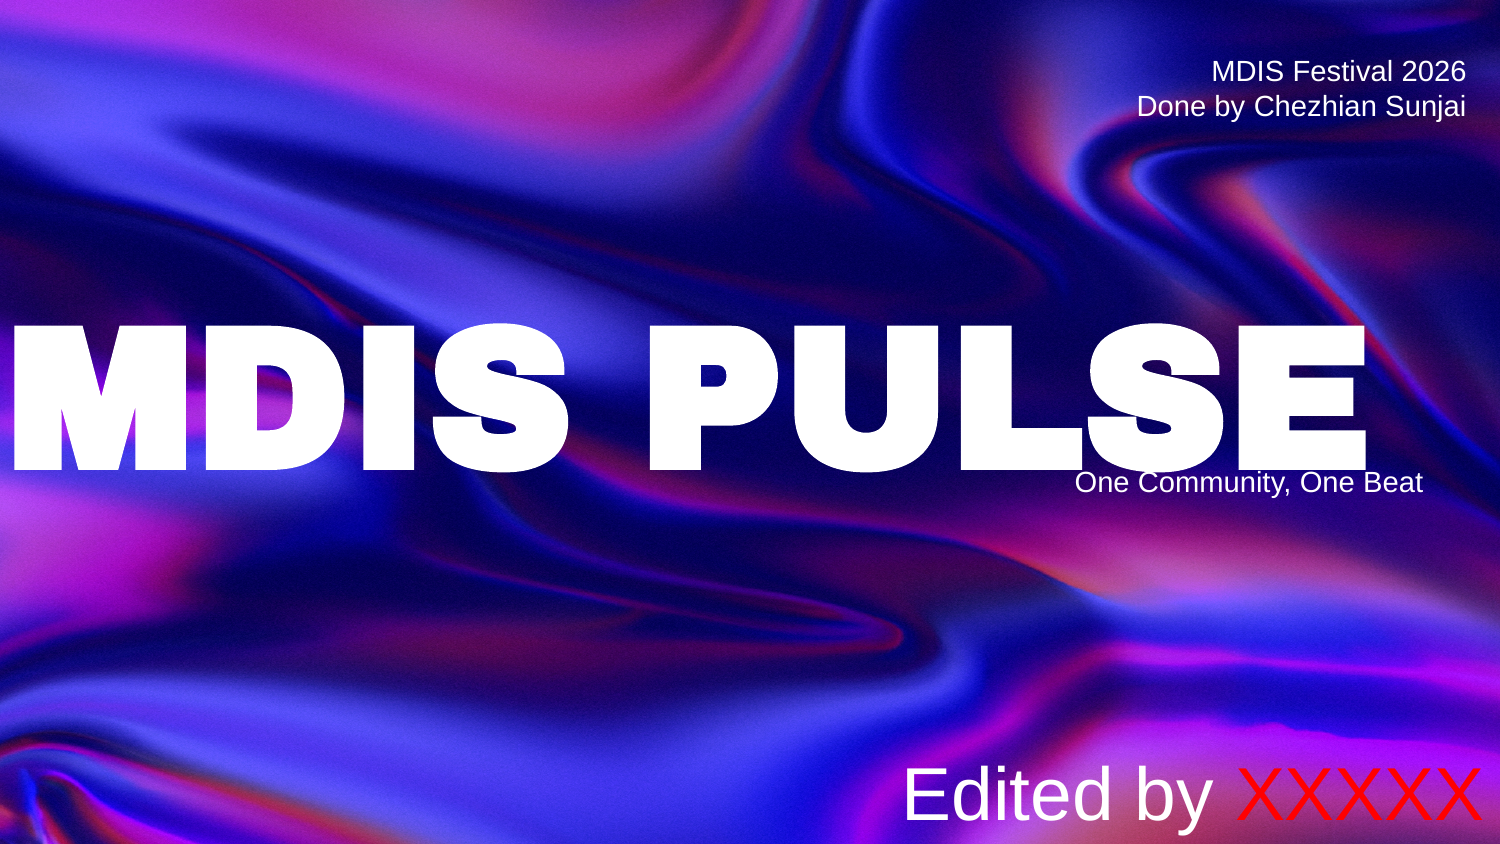

MDIS Festival 2026
Done by Chezhian Sunjai

# MDIS PULSE
One Community, One Beat
Edited by XXXXX